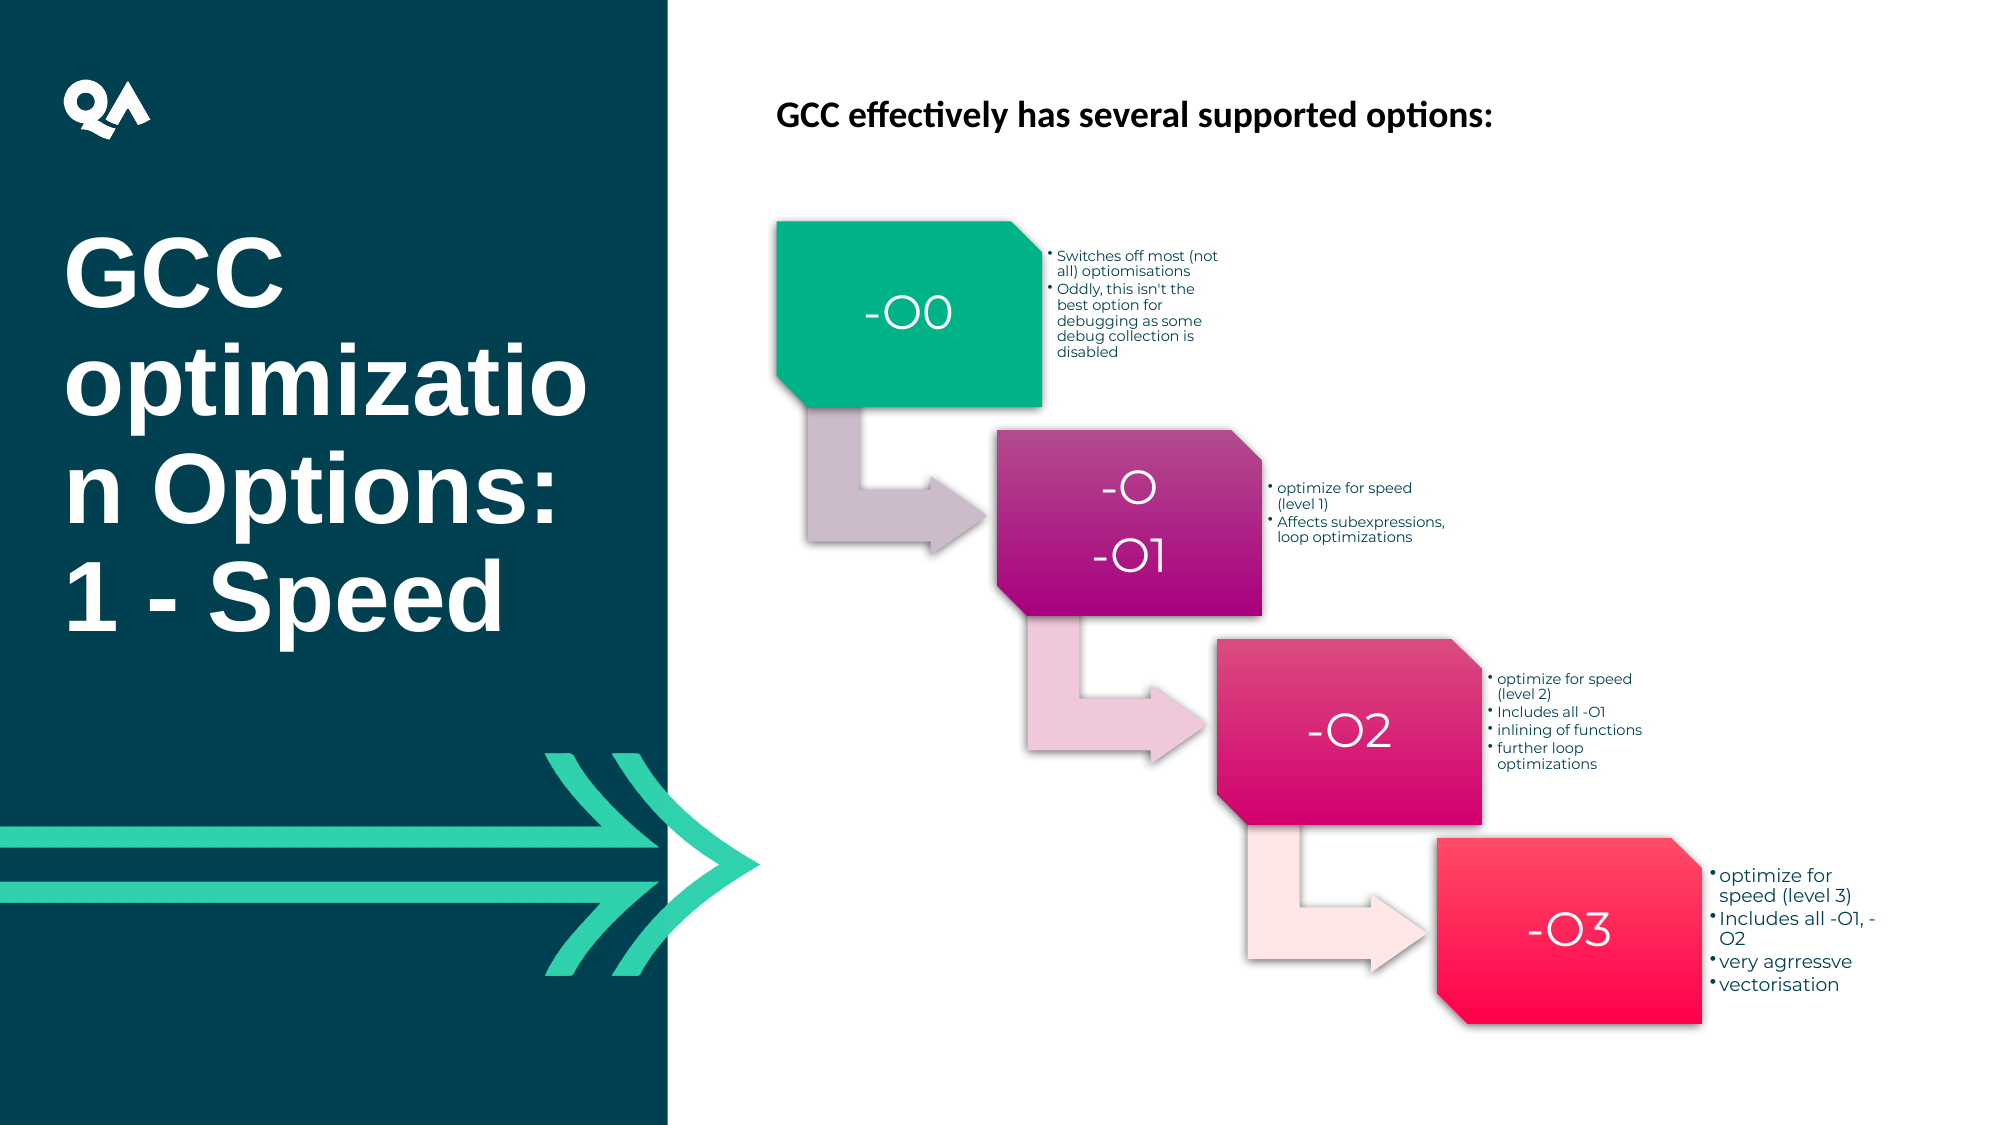

GCC effectively has several supported options:

-O0
Switches off most (not all) optiomisations
Oddly, this isn't the best option for debugging as some debug collection is disabled
-O
-O1
optimize for speed (level 1)
Affects subexpressions, loop optimizations
-O2
optimize for speed (level 2)
Includes all -O1
inlining of functions
further loop optimizations
-O3
optimize for speed (level 3)
Includes all -O1, -O2
very agrressve
vectorisation
GCC
optimization Options: 1 - Speed